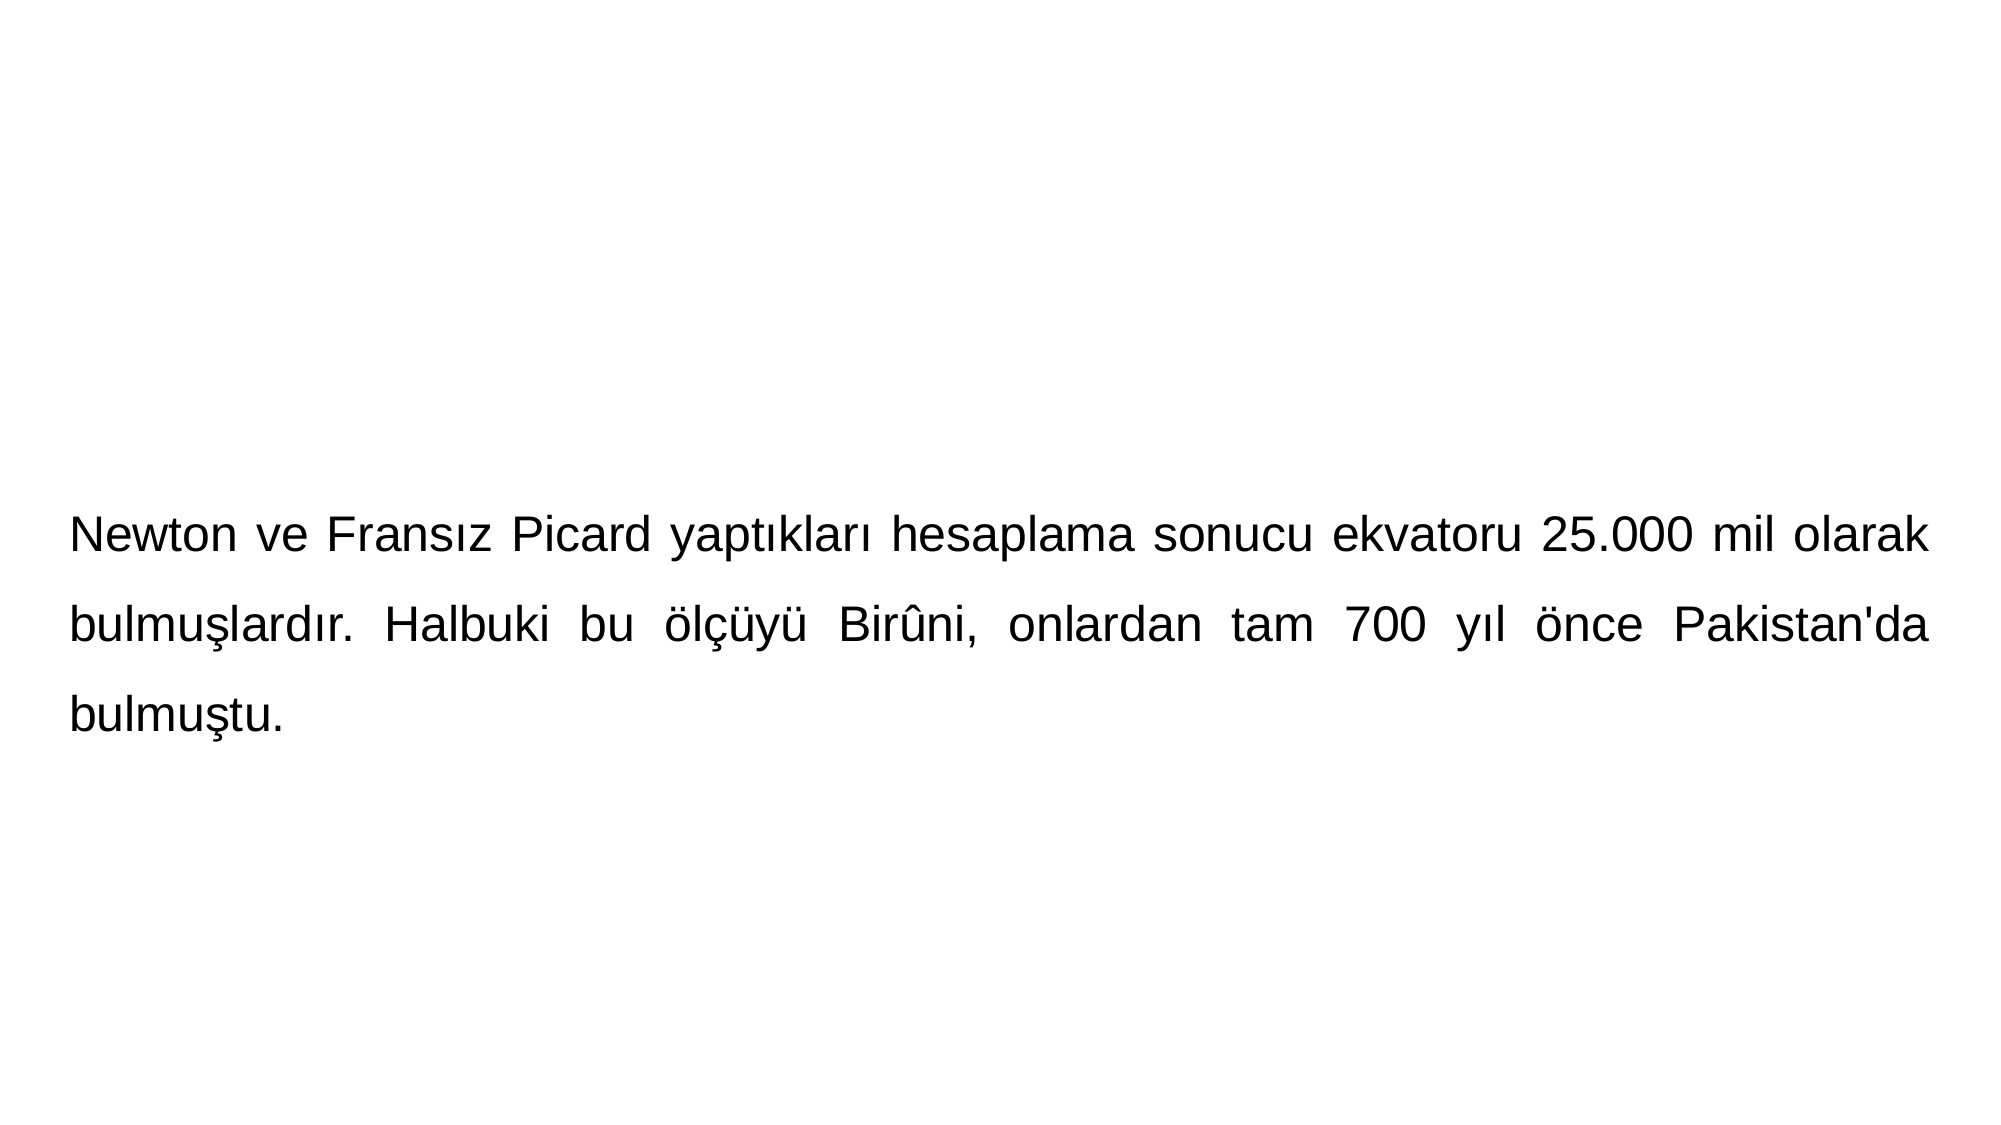

Newton ve Fransız Picard yaptıkları hesaplama sonucu ekvatoru 25.000 mil olarak bulmuşlardır. Halbuki bu ölçüyü Birûni, onlardan tam 700 yıl önce Pakistan'da bulmuştu.